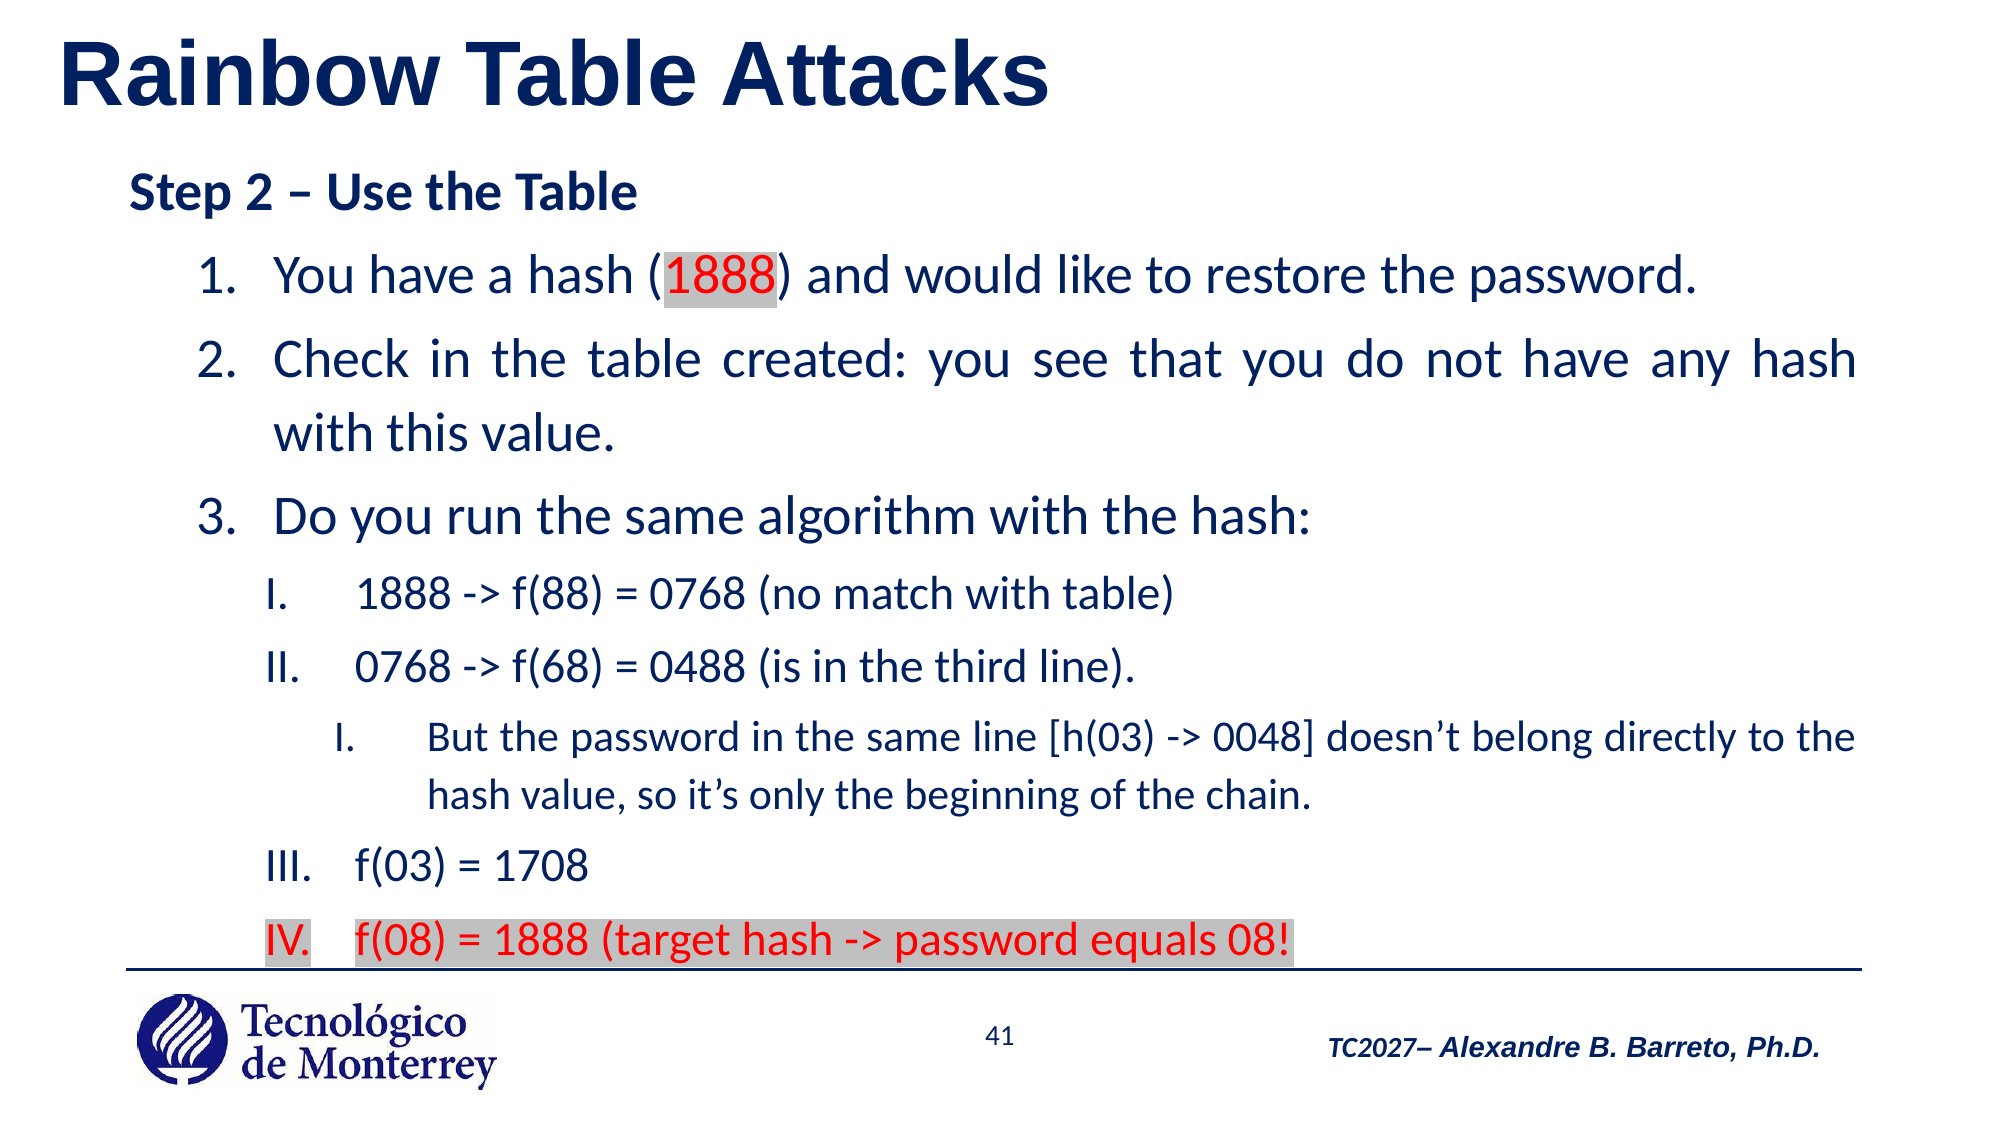

# Rainbow Table Attacks
Step 2 – Use the Table
You have a hash (1888) and would like to restore the password.
Check in the table created: you see that you do not have any hash with this value.
Do you run the same algorithm with the hash:
1888 -> f(88) = 0768 (no match with table)
0768 -> f(68) = 0488 (is in the third line).
But the password in the same line [h(03) -> 0048] doesn’t belong directly to the hash value, so it’s only the beginning of the chain.
f(03) = 1708
f(08) = 1888 (target hash -> password equals 08!